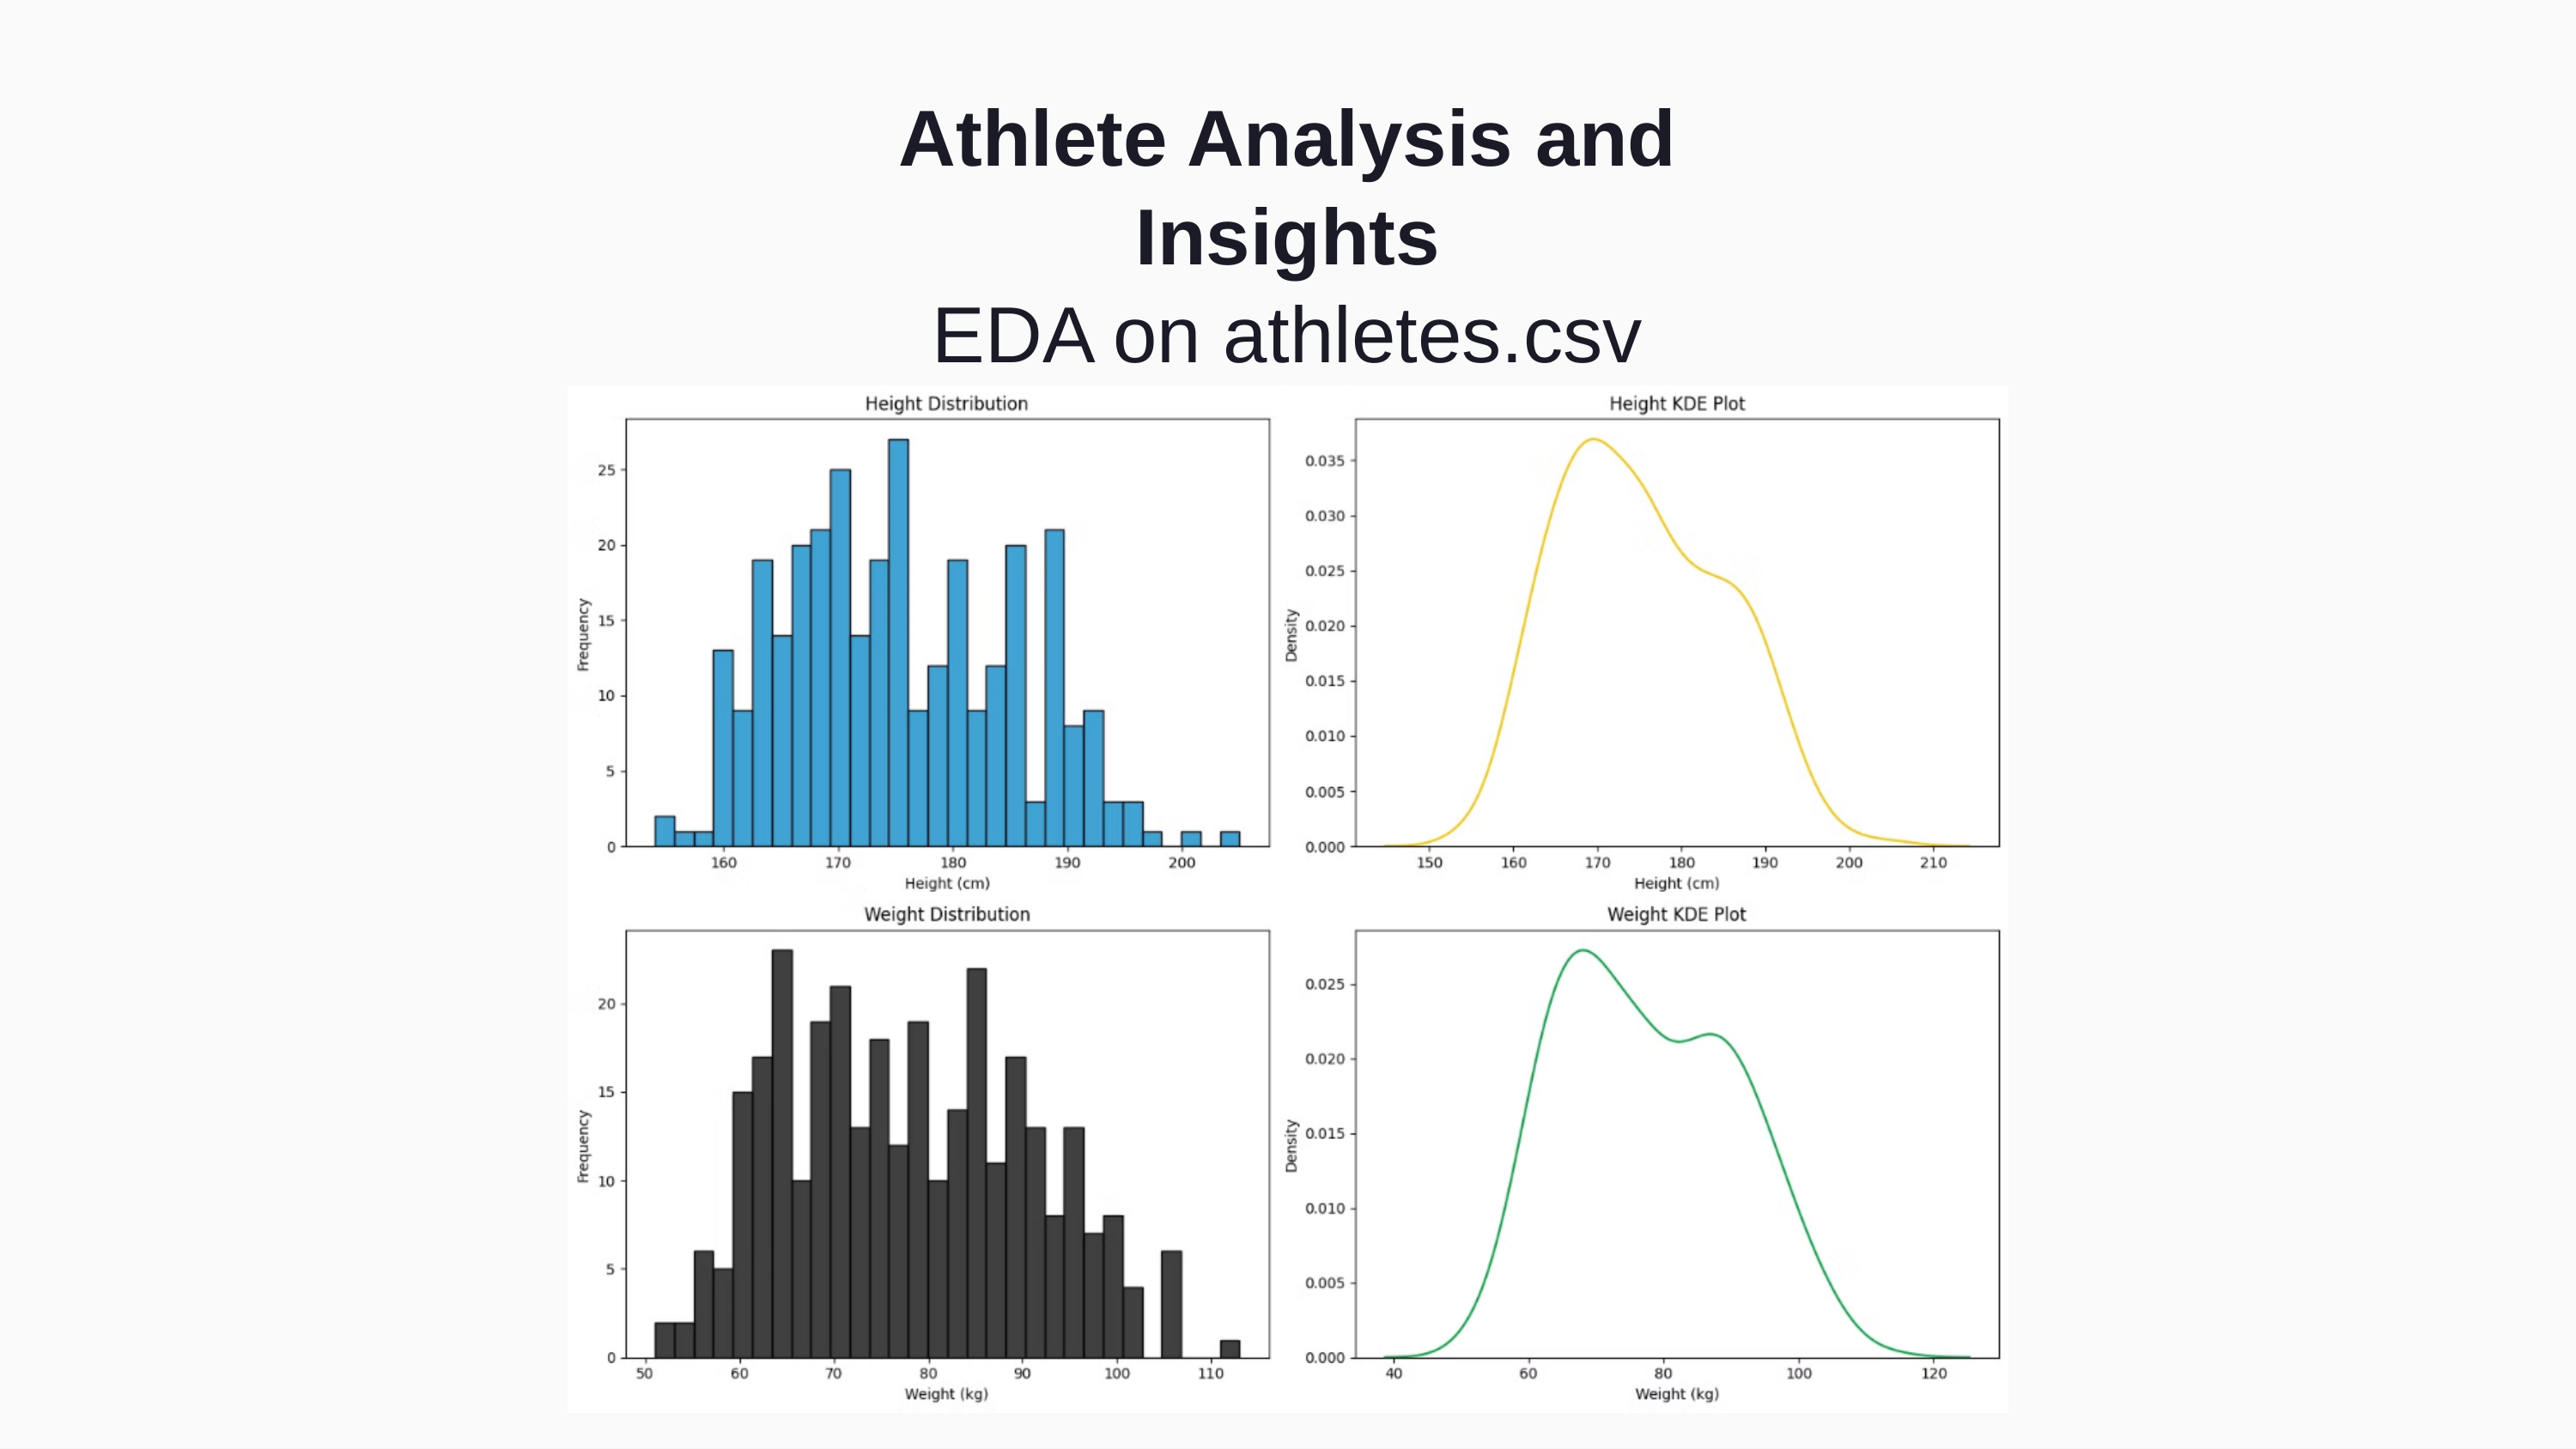

Athlete Analysis and Insights
EDA on athletes.csv